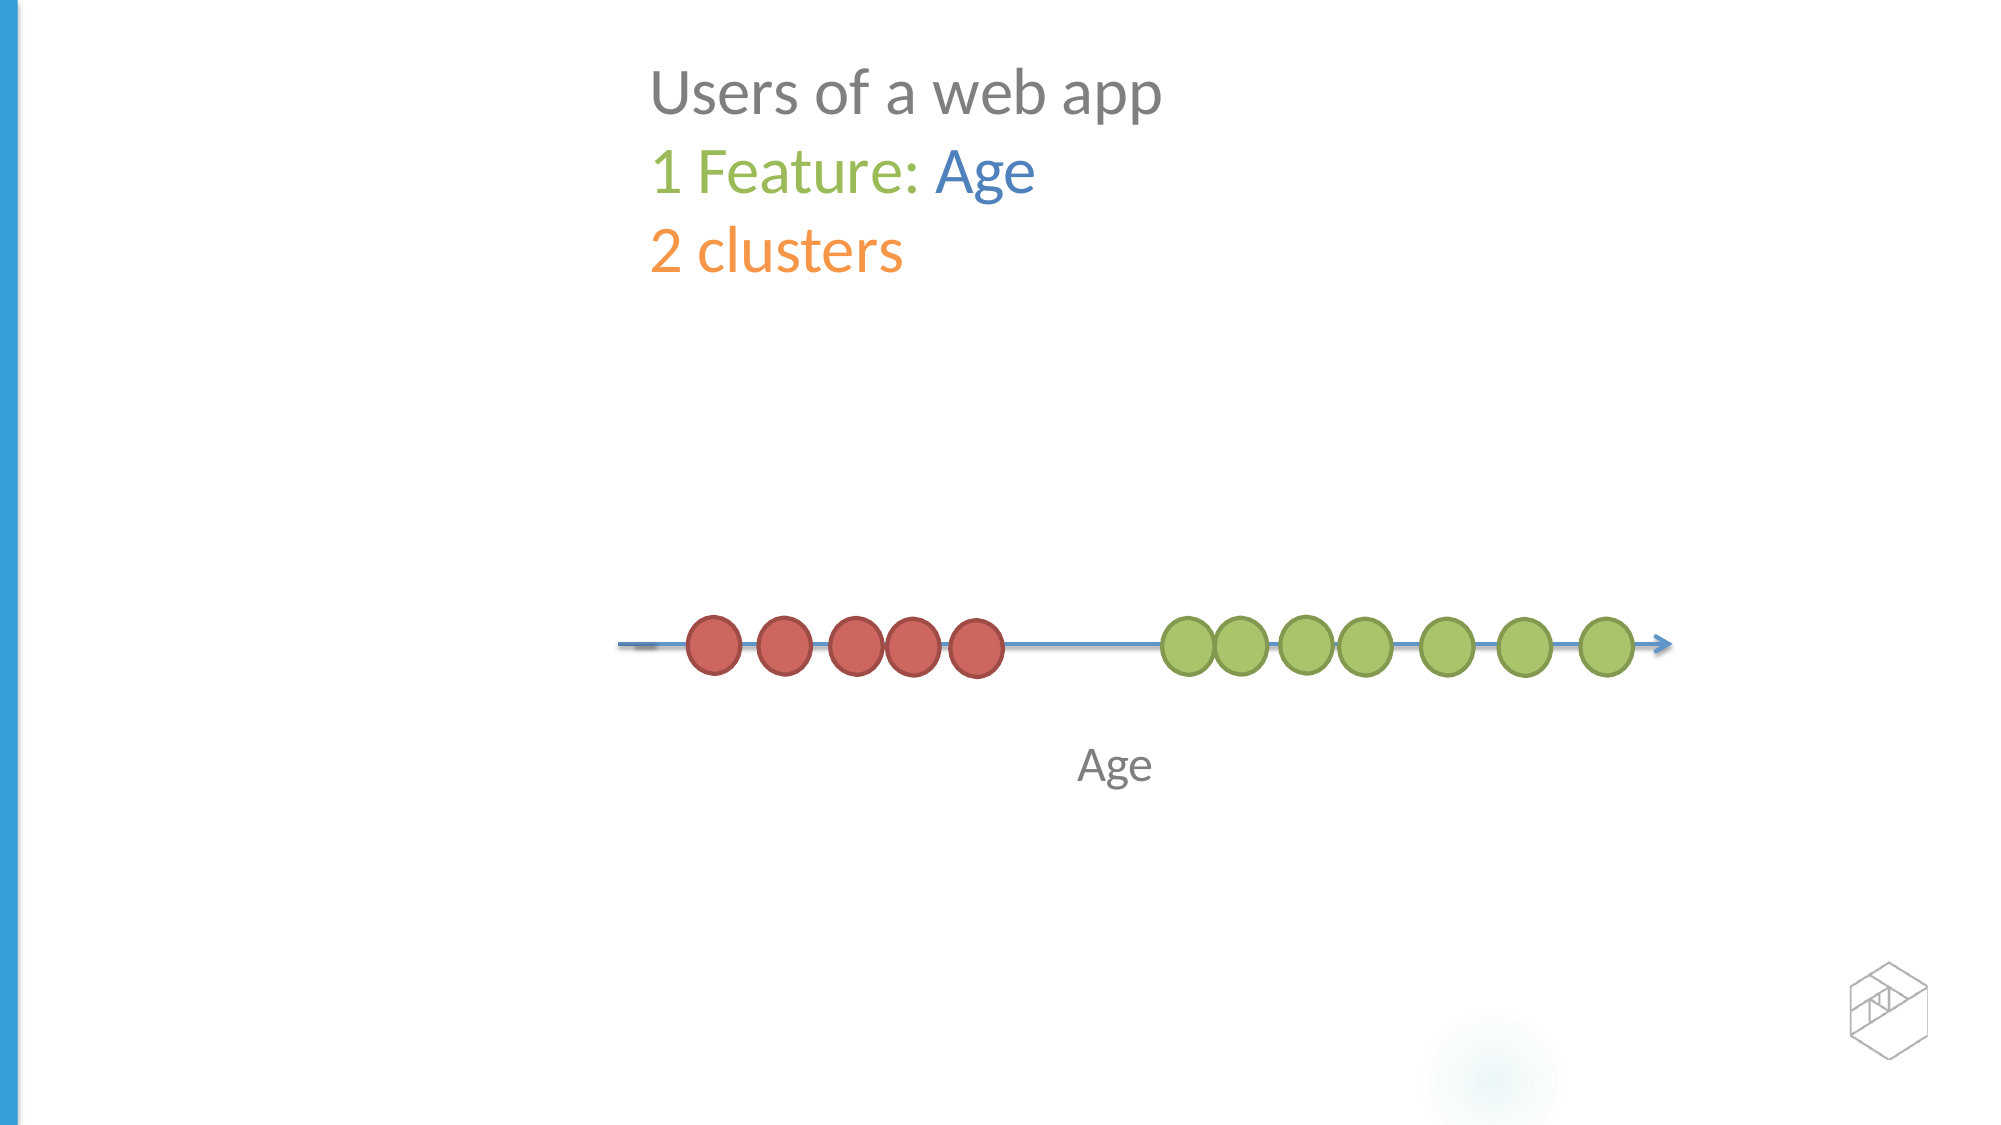

Users of a web app
1 Feature: Age
2 clusters

Age